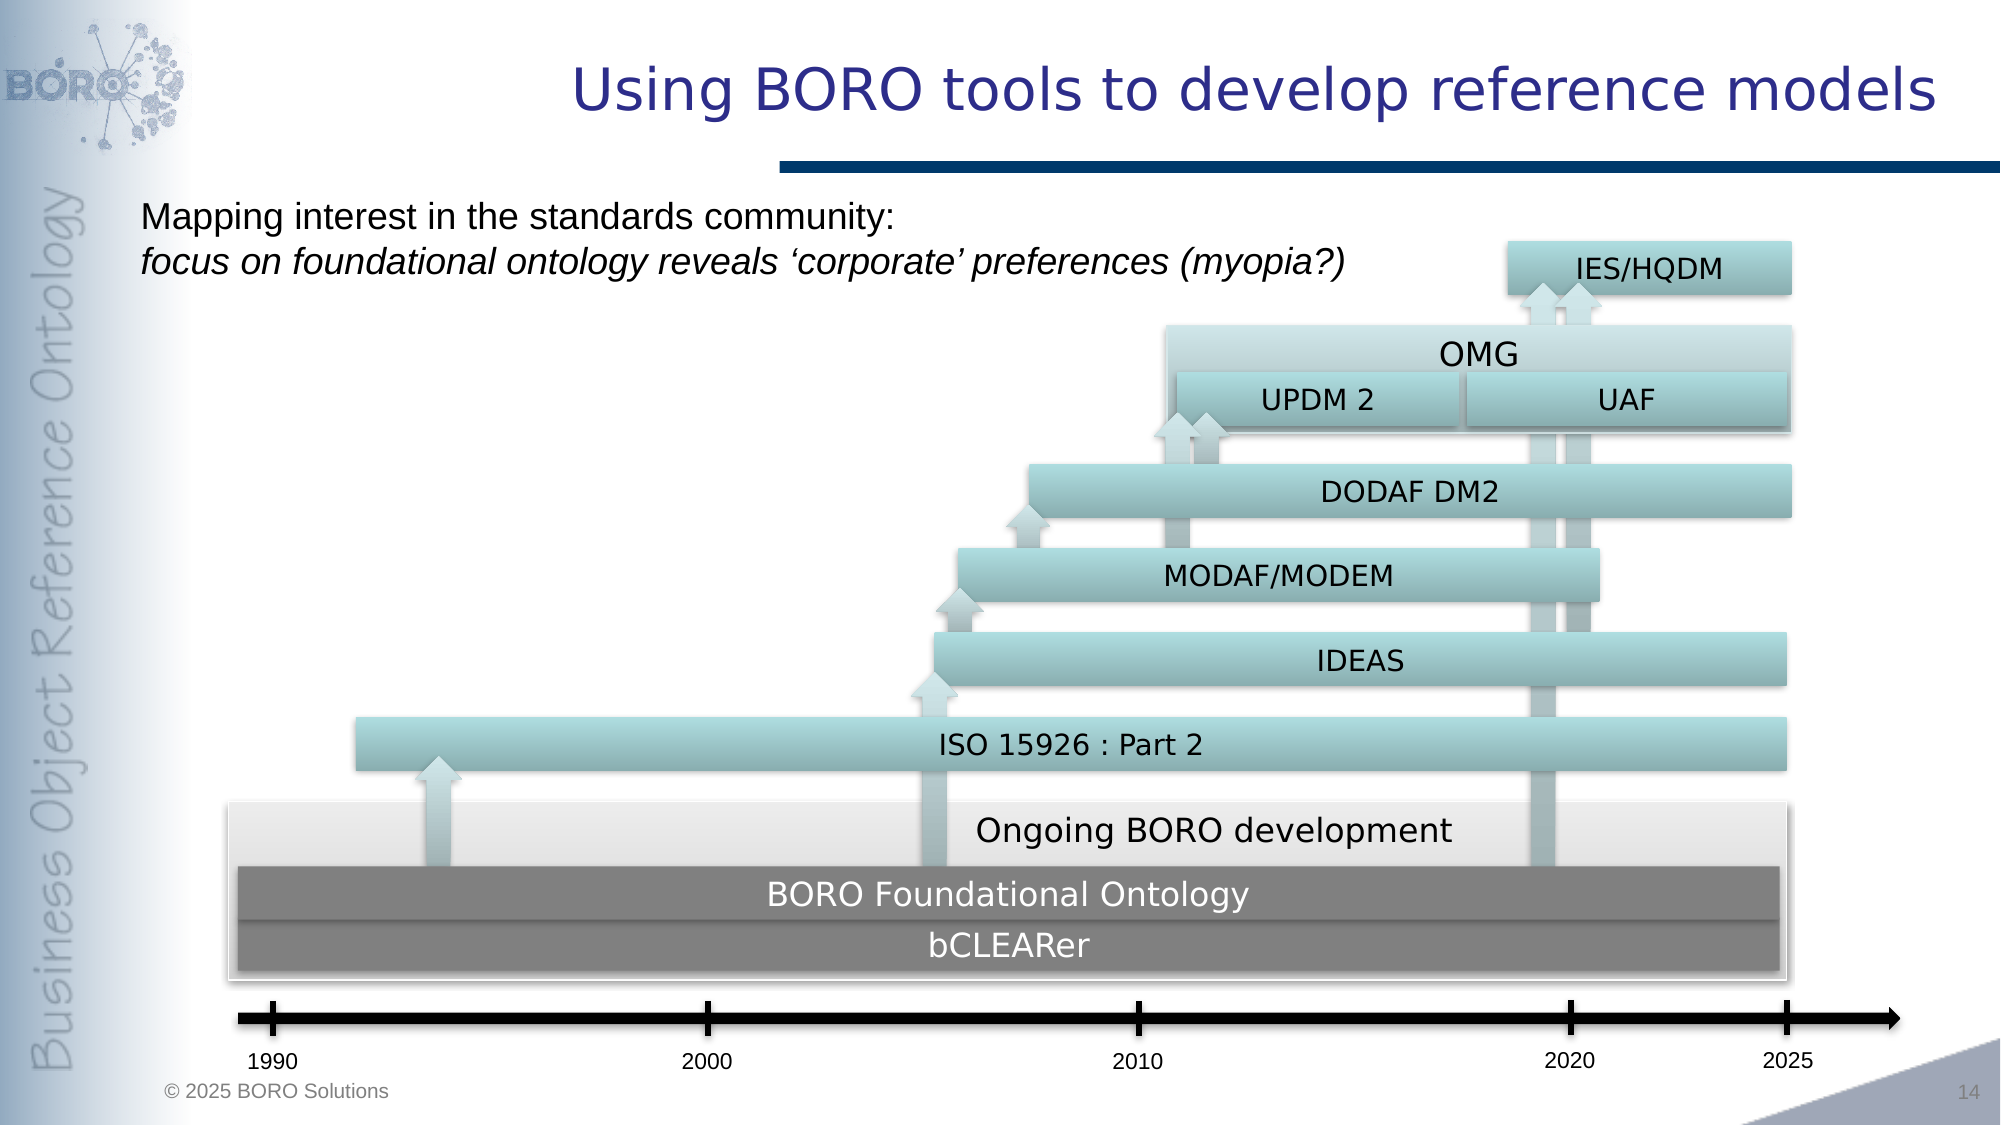

# Using BORO tools to develop reference models
Mapping interest in the standards community:
focus on foundational ontology reveals ‘corporate’ preferences (myopia?)
IES/HQDM

OMG
UPDM 2
UAF

DODAF DM2

MODAF/MODEM

IDEAS

ISO 15926 : Part 2

Ongoing BORO development
BORO Foundational Ontology
bCLEARer

2020
2025
1990
2000
2010
14